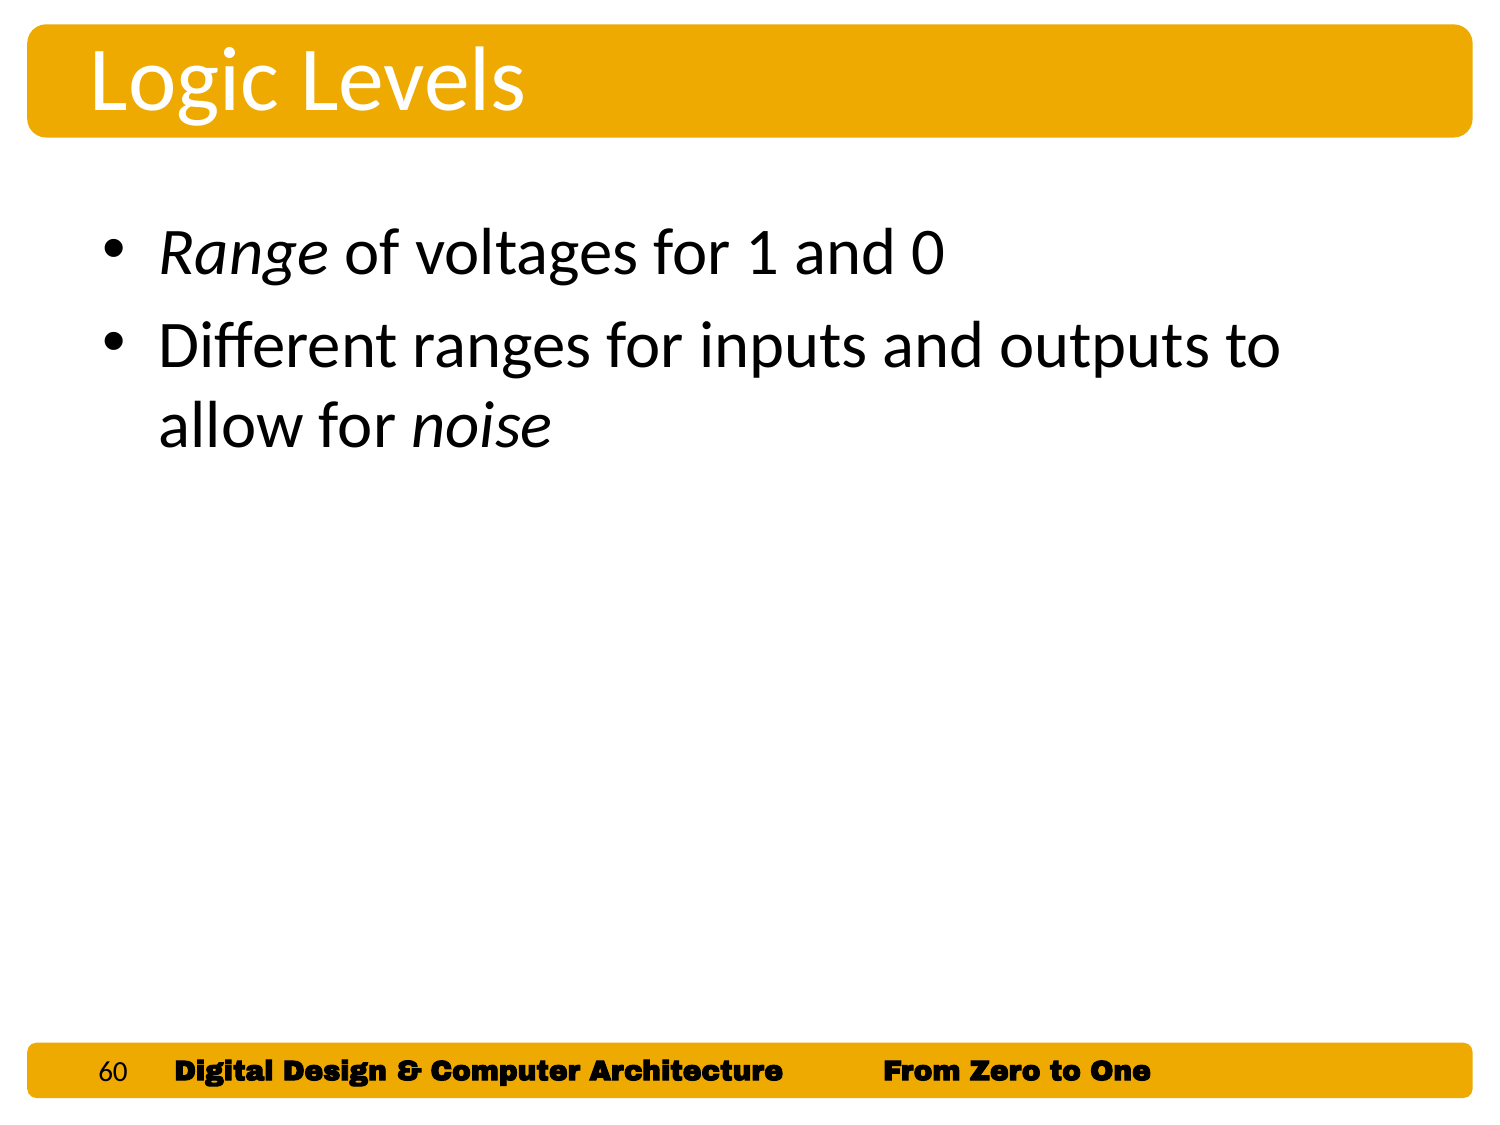

Logic Levels
Range of voltages for 1 and 0
Different ranges for inputs and outputs to allow for noise
60